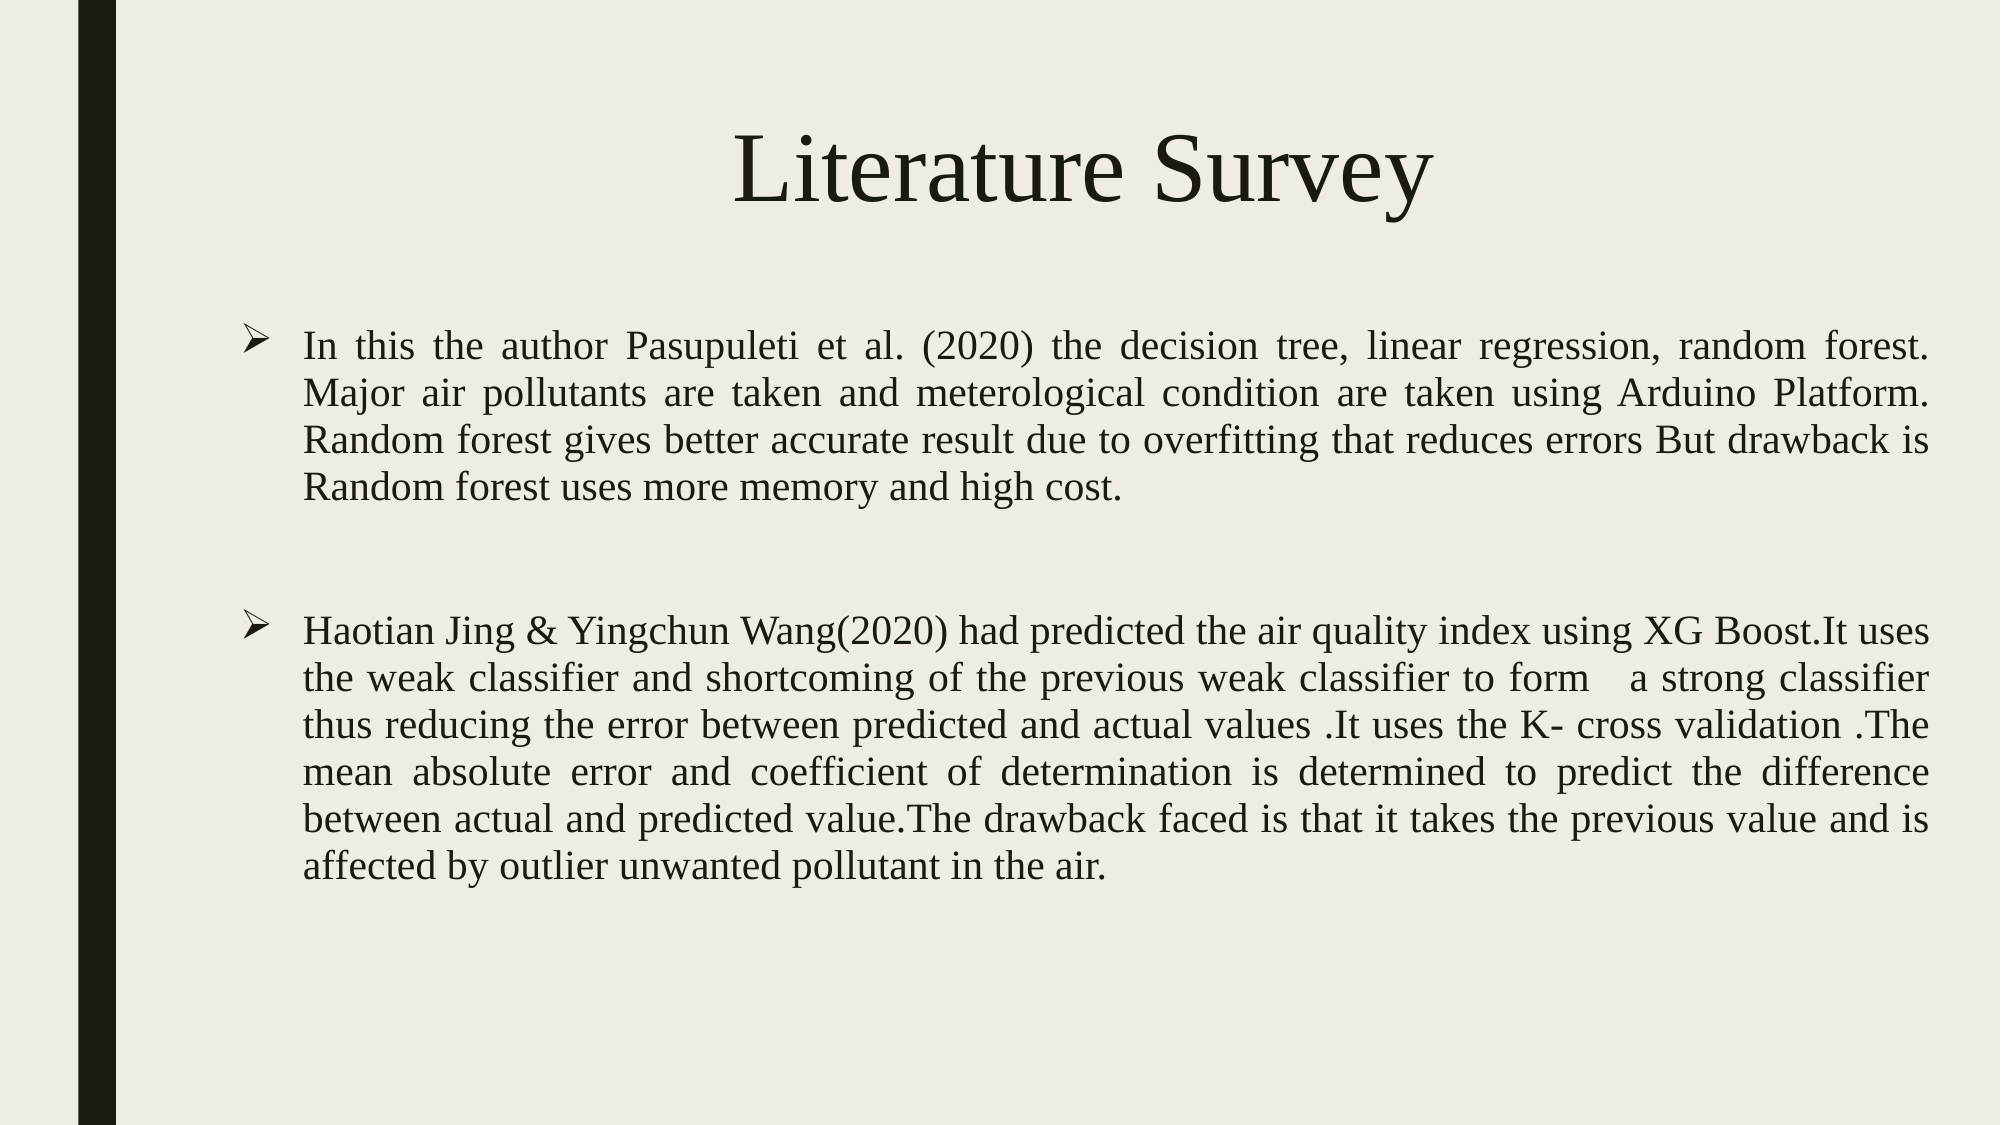

# Literature Survey
In this the author Pasupuleti et al. (2020) the decision tree, linear regression, random forest. Major air pollutants are taken and meterological condition are taken using Arduino Platform. Random forest gives better accurate result due to overfitting that reduces errors But drawback is Random forest uses more memory and high cost.

Haotian Jing & Yingchun Wang(2020) had predicted the air quality index using XG Boost.It uses the weak classifier and shortcoming of the previous weak classifier to form   a strong classifier thus reducing the error between predicted and actual values .It uses the K- cross validation .The mean absolute error and coefficient of determination is determined to predict the difference between actual and predicted value.The drawback faced is that it takes the previous value and is affected by outlier unwanted pollutant in the air.